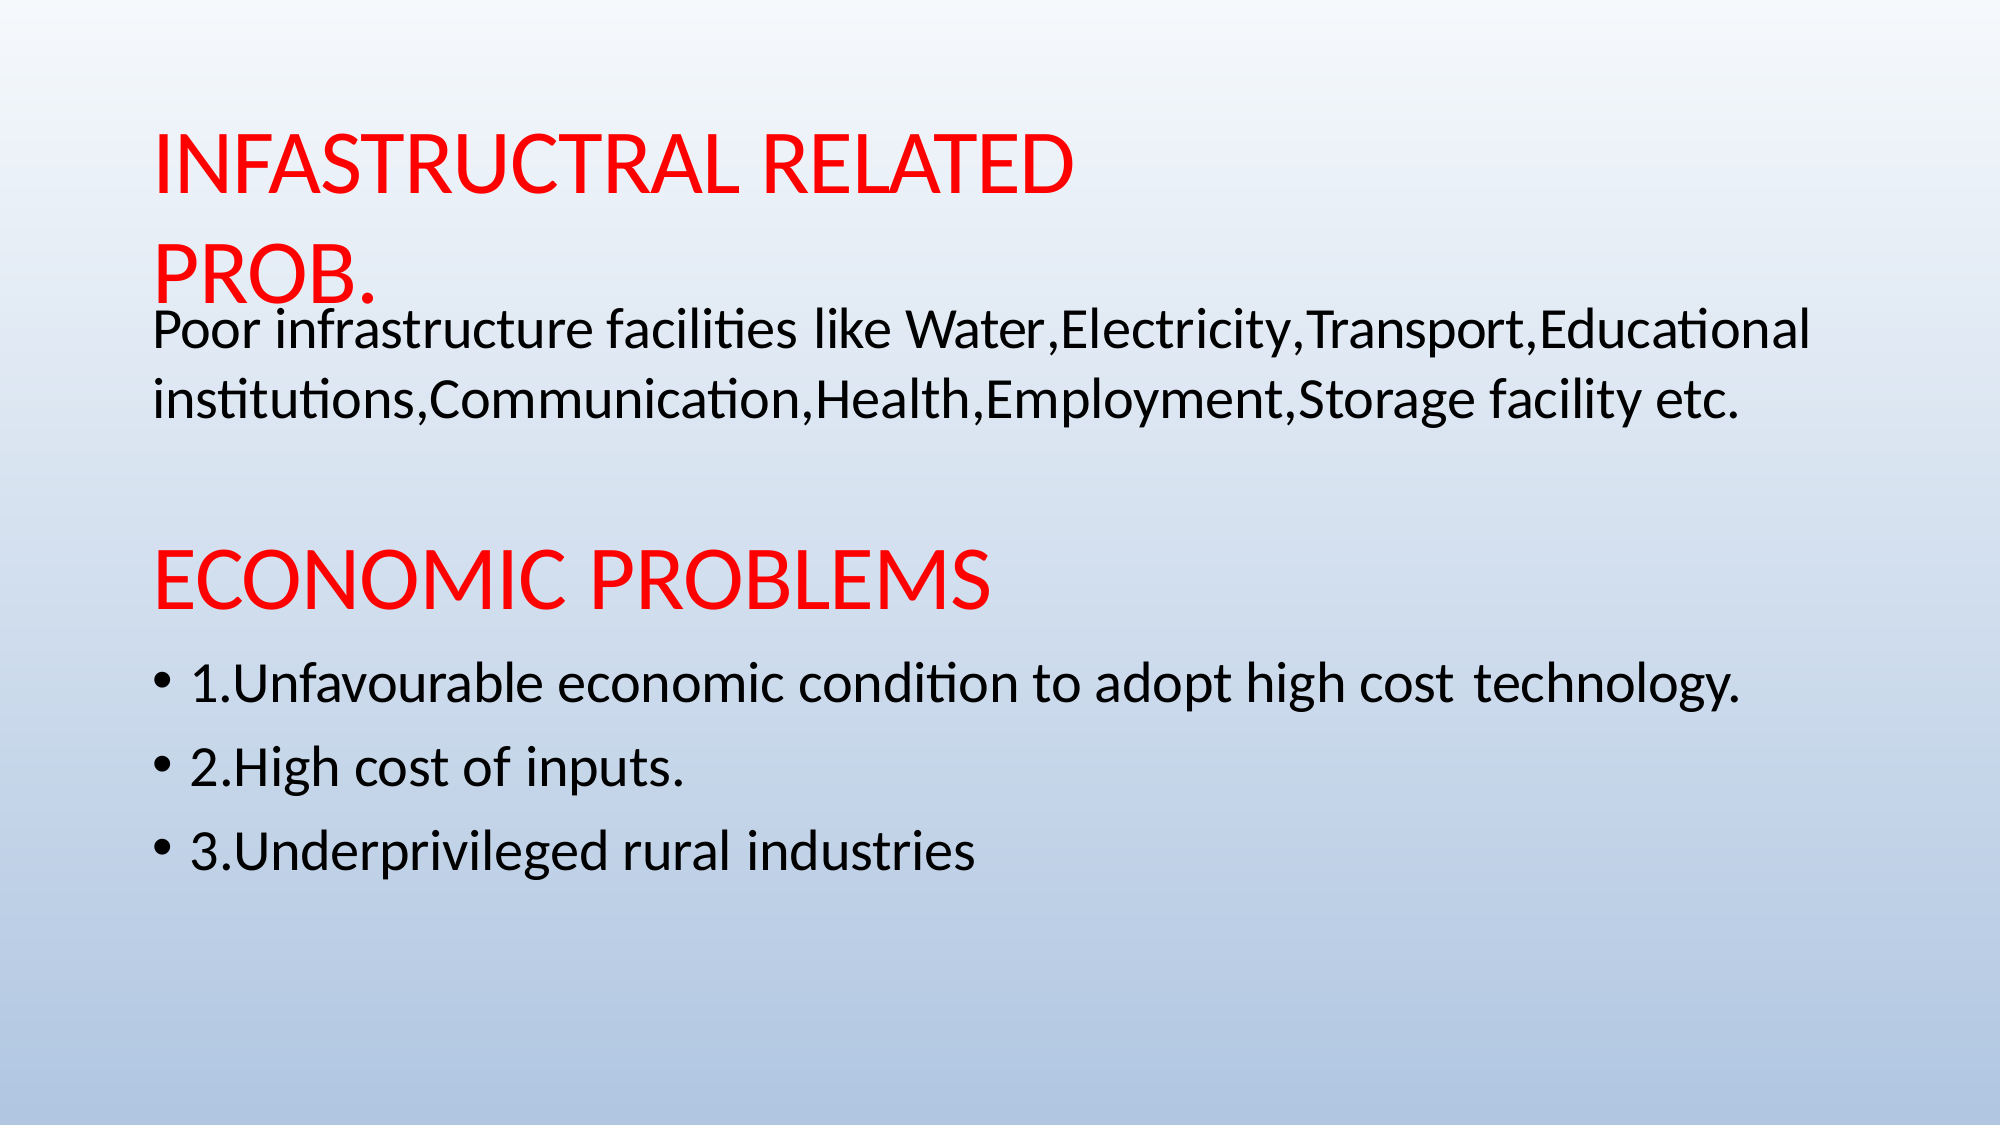

# INFASTRUCTRAL RELATED PROB.
Poor infrastructure facilities like Water,Electricity,Transport,Educational institutions,Communication,Health,Employment,Storage facility etc.

ECONOMIC PROBLEMS
1.Unfavourable economic condition to adopt high cost technology.
2.High cost of inputs.
3.Underprivileged rural industries